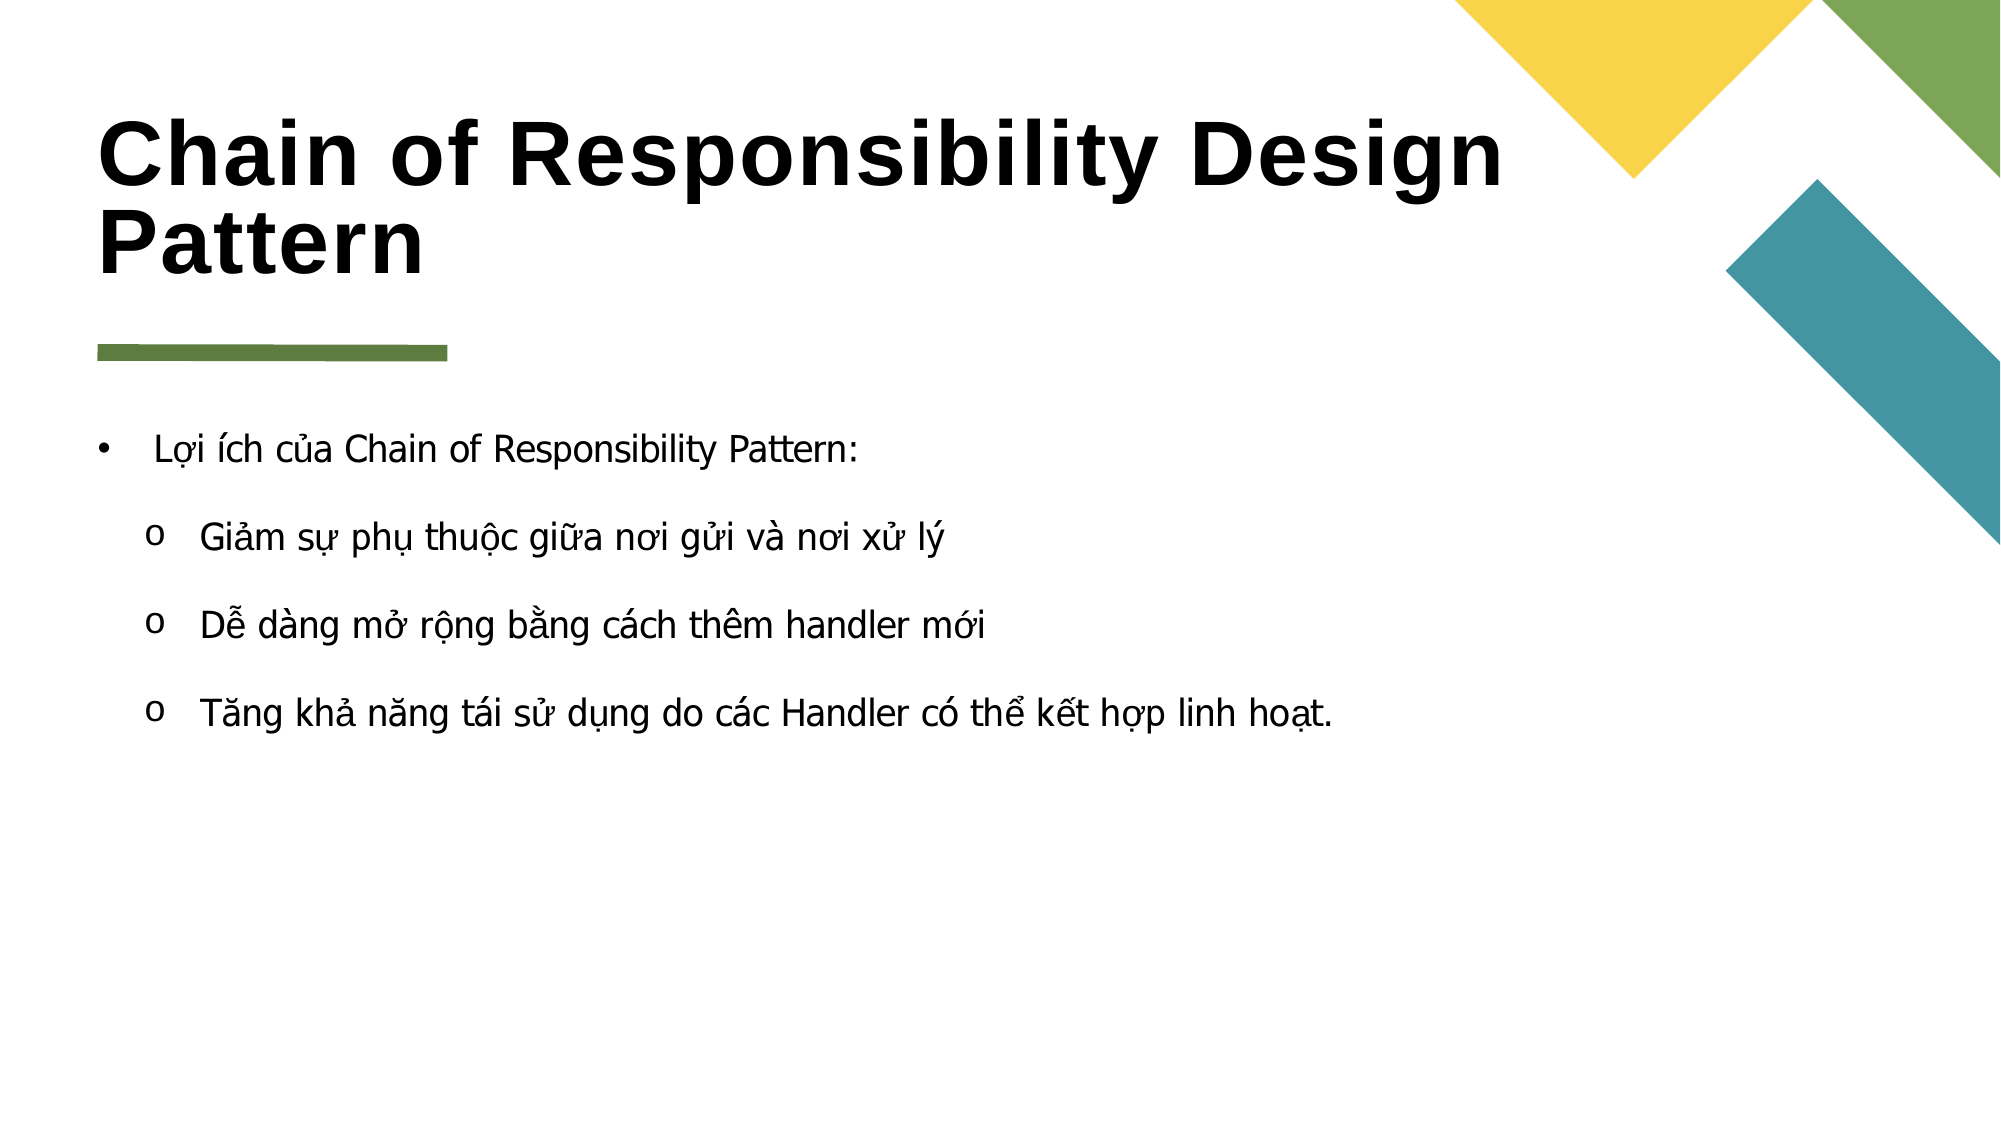

# Chain of Responsibility Design Pattern
Lợi ích của Chain of Responsibility Pattern:
Giảm sự phụ thuộc giữa nơi gửi và nơi xử lý
Dễ dàng mở rộng bằng cách thêm handler mới
Tăng khả năng tái sử dụng do các Handler có thể kết hợp linh hoạt.